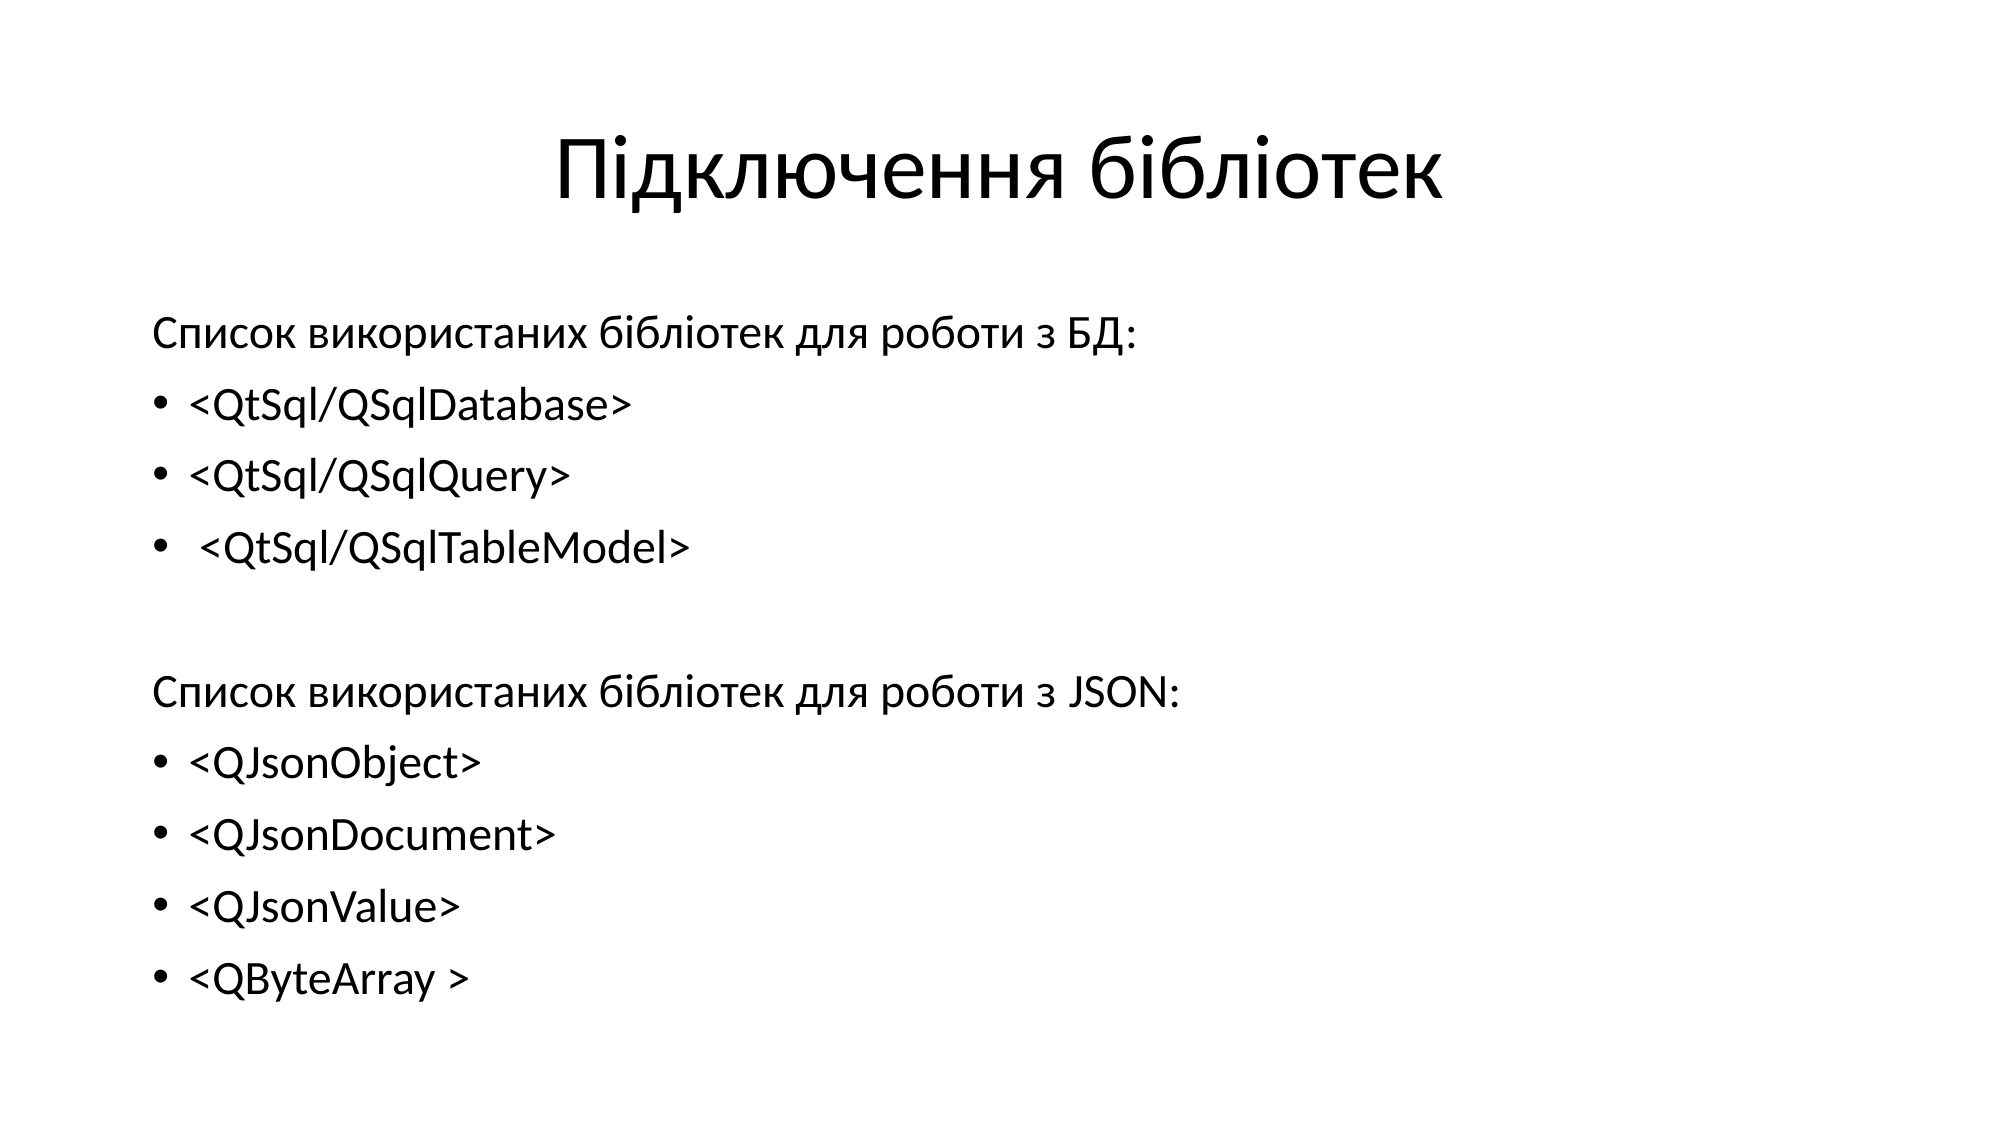

# Підключення бібліотек
Список використаних бібліотек для роботи з БД:
<QtSql/QSqlDatabase>
<QtSql/QSqlQuery>
 <QtSql/QSqlTableModel>

Список використаних бібліотек для роботи з JSON:
<QJsonObject>
<QJsonDocument>
<QJsonValue>
<QByteArray >